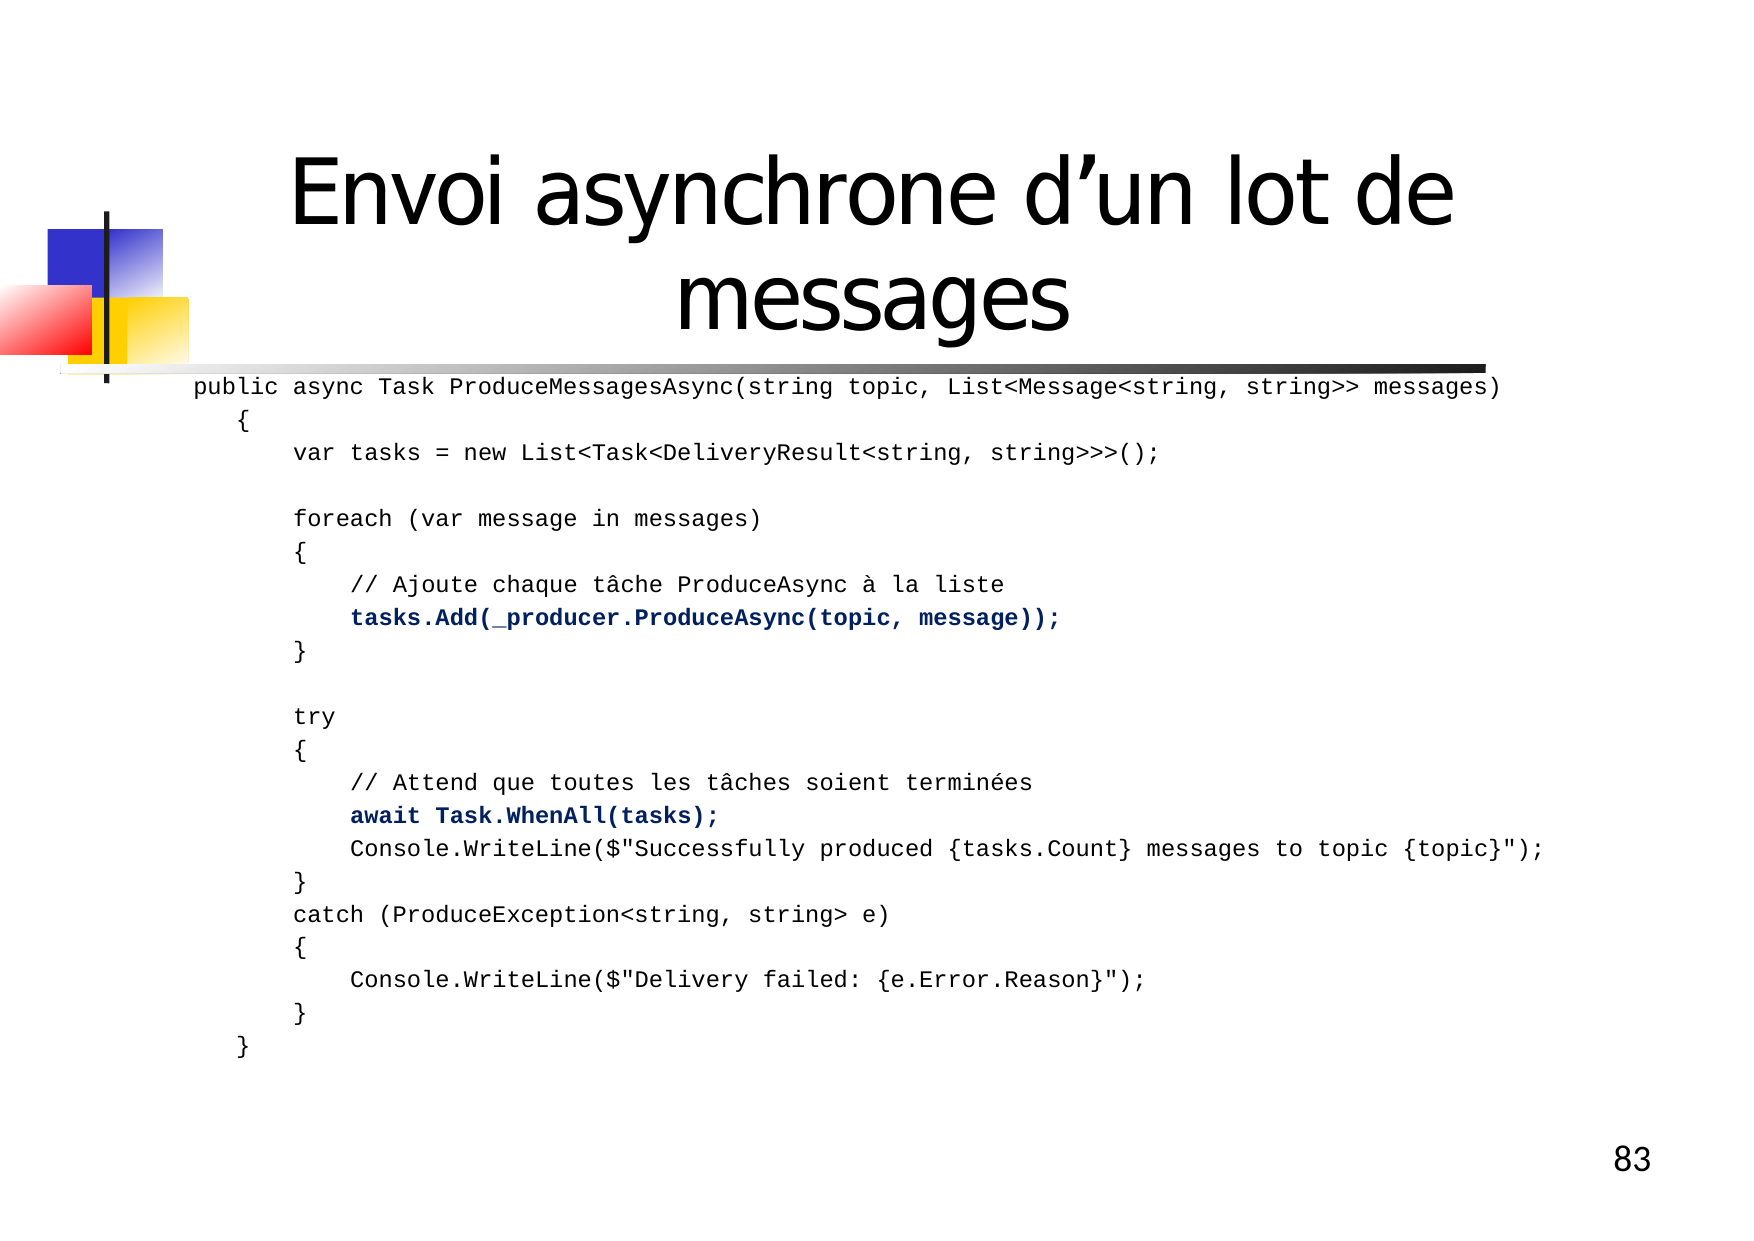

Envoi asynchrone d’un lot de messages
 public async Task ProduceMessagesAsync(string topic, List<Message<string, string>> messages)
    {
        var tasks = new List<Task<DeliveryResult<string, string>>>();

        foreach (var message in messages)
        {
            // Ajoute chaque tâche ProduceAsync à la liste
            tasks.Add(_producer.ProduceAsync(topic, message));
        }

        try
        {
            // Attend que toutes les tâches soient terminées
            await Task.WhenAll(tasks);
            Console.WriteLine($"Successfully produced {tasks.Count} messages to topic {topic}");
        }
        catch (ProduceException<string, string> e)
        {
            Console.WriteLine($"Delivery failed: {e.Error.Reason}");
        }
    }